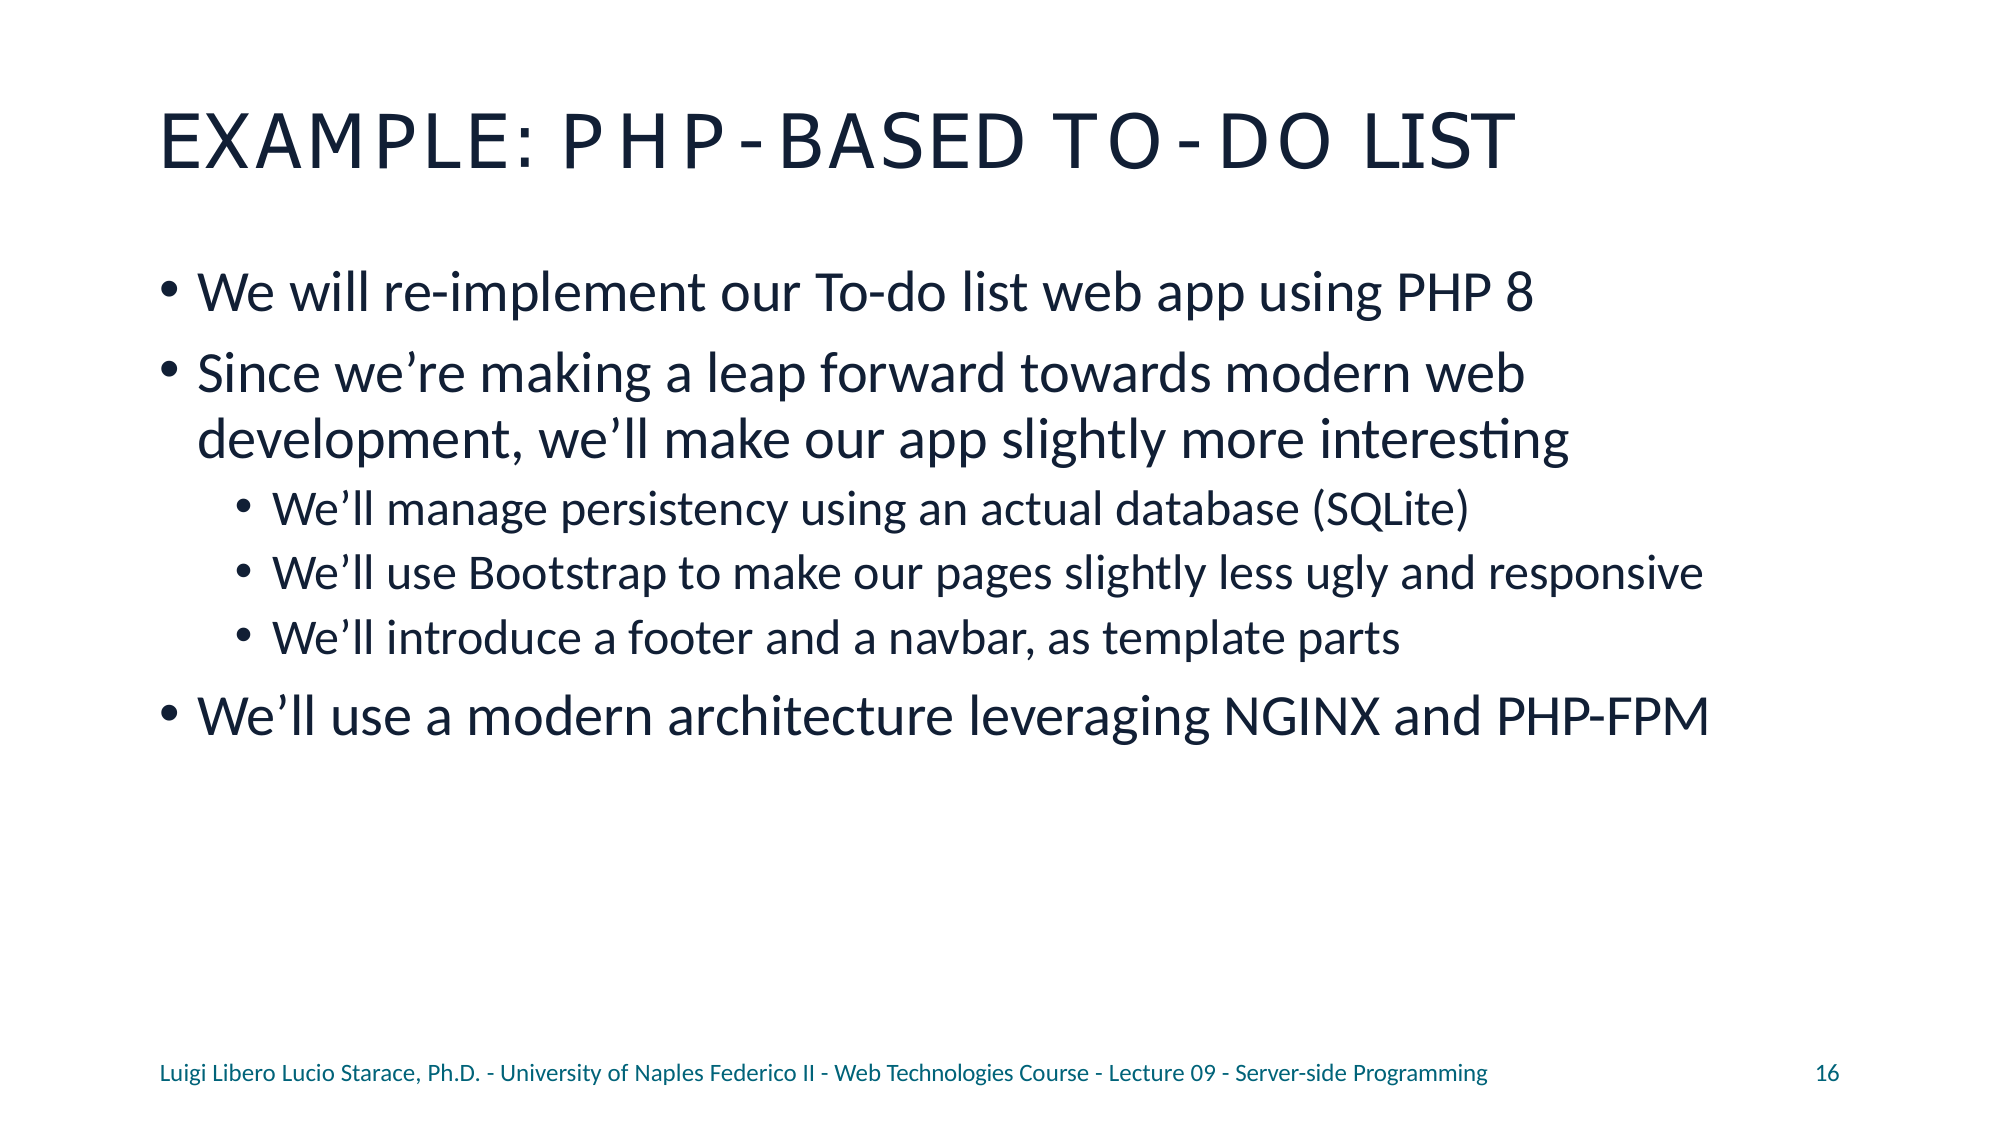

# EXAMPLE: PHP-BASED TO-DO LIST
We will re-implement our To-do list web app using PHP 8
Since we’re making a leap forward towards modern web
development, we’ll make our app slightly more interesting
We’ll manage persistency using an actual database (SQLite)
We’ll use Bootstrap to make our pages slightly less ugly and responsive
We’ll introduce a footer and a navbar, as template parts
We’ll use a modern architecture leveraging NGINX and PHP-FPM
Luigi Libero Lucio Starace, Ph.D. - University of Naples Federico II - Web Technologies Course - Lecture 09 - Server-side Programming
16